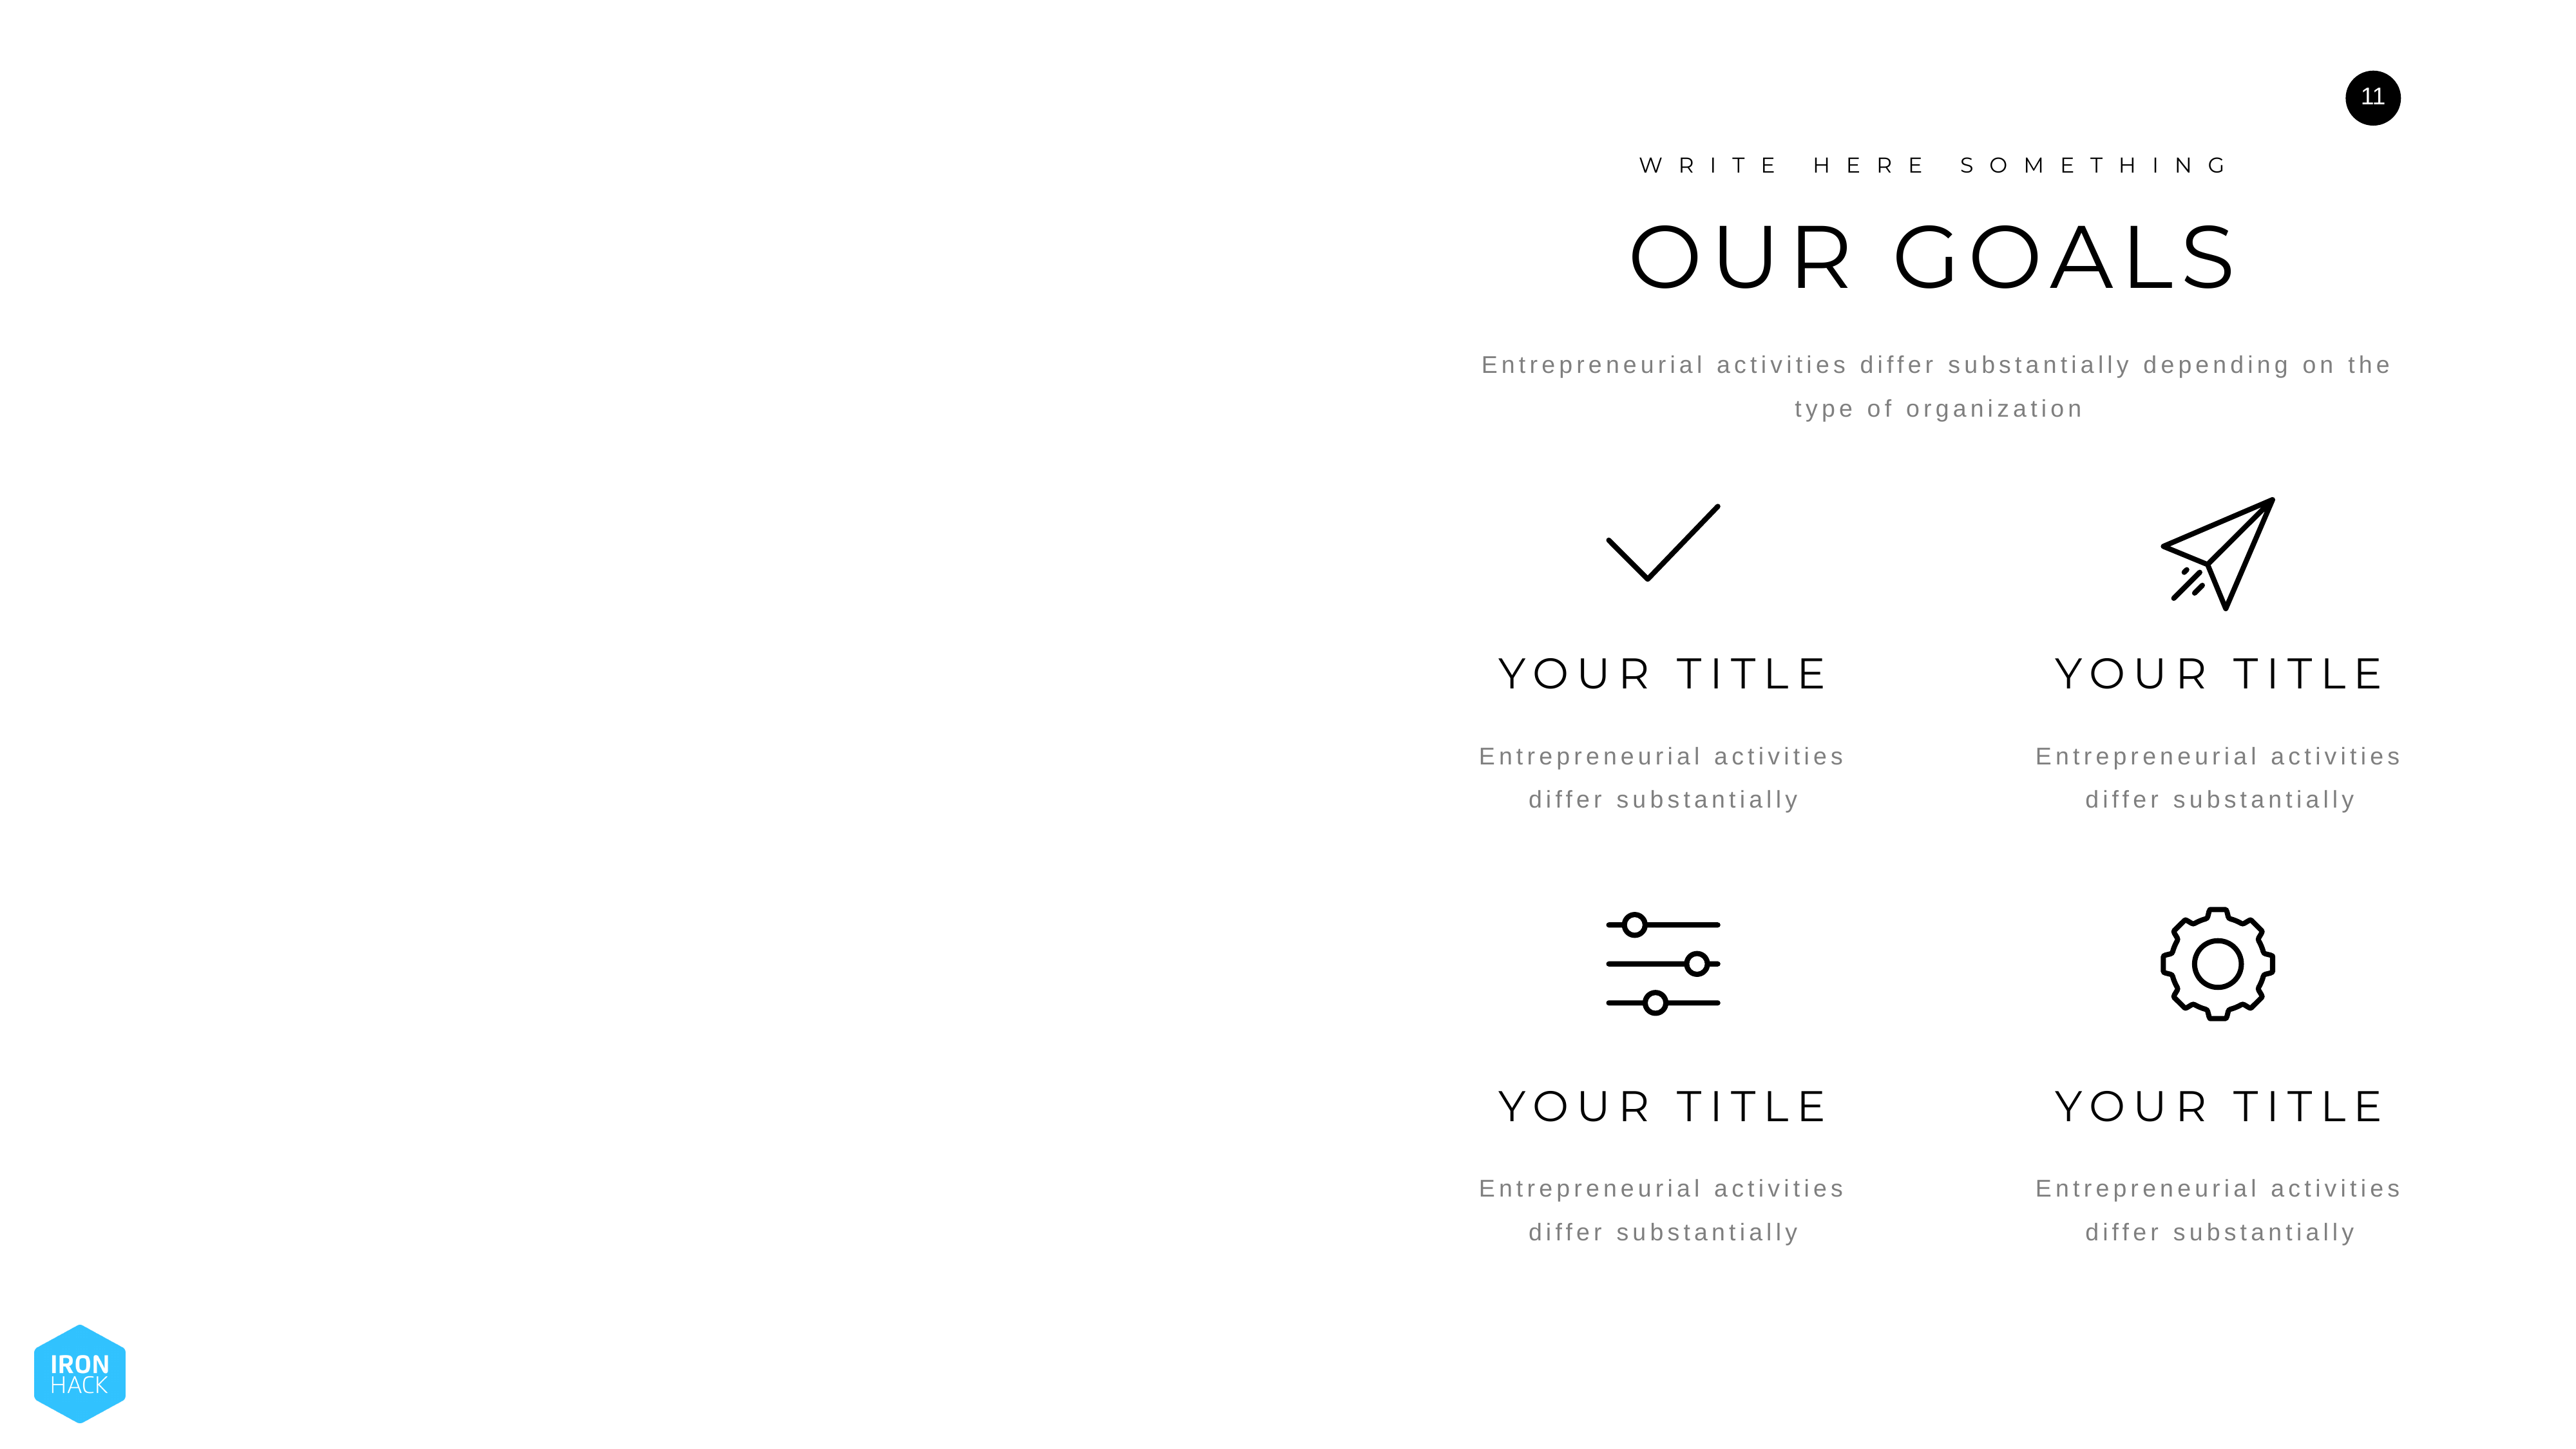

WRITE HERE SOMETHING
OUR GOALS
Entrepreneurial activities differ substantially depending on the type of organization

YOUR TITLE
YOUR TITLE
Entrepreneurial activities differ substantially
Entrepreneurial activities differ substantially

YOUR TITLE
YOUR TITLE
Entrepreneurial activities differ substantially
Entrepreneurial activities differ substantially